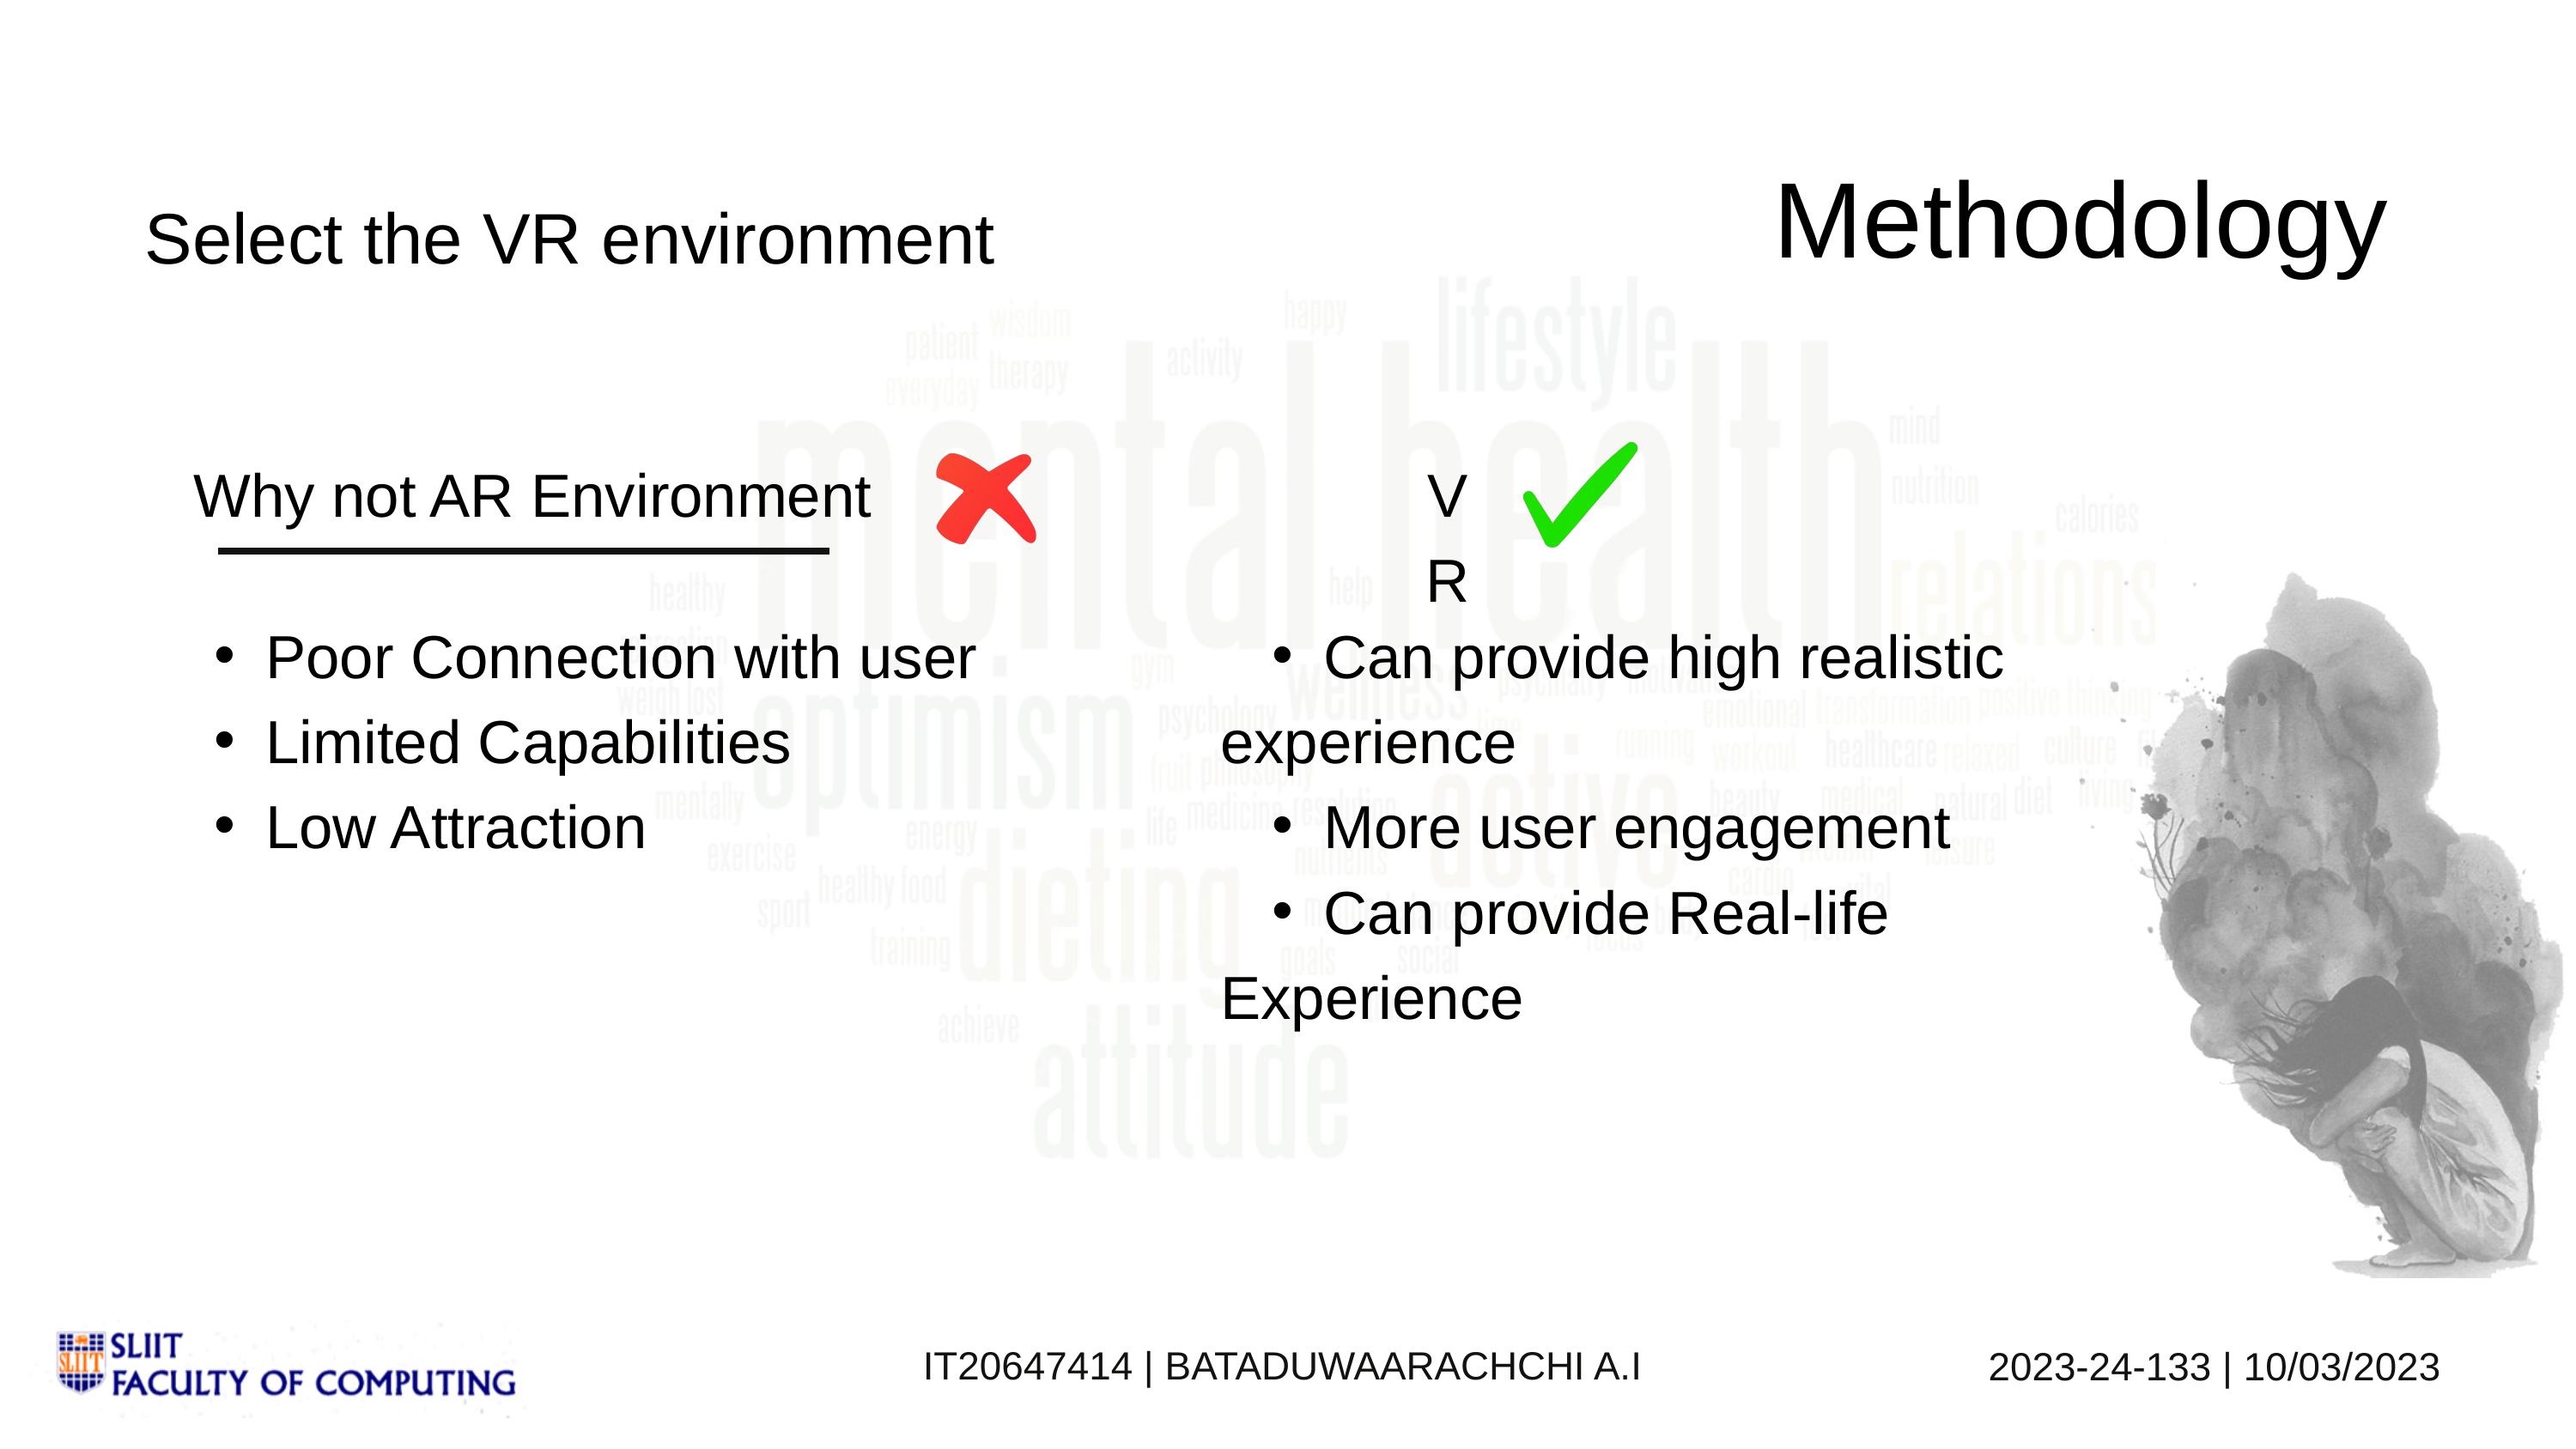

Methodology
Select the VR environment

Why not AR Environment
VR

Poor Connection with user
Limited Capabilities
Low Attraction

Can provide high realistic
experience
More user engagement
Can provide Real-life
Experience

IT20647414 | BATADUWAARACHCHI A.I
2023-24-133 | 10/03/2023